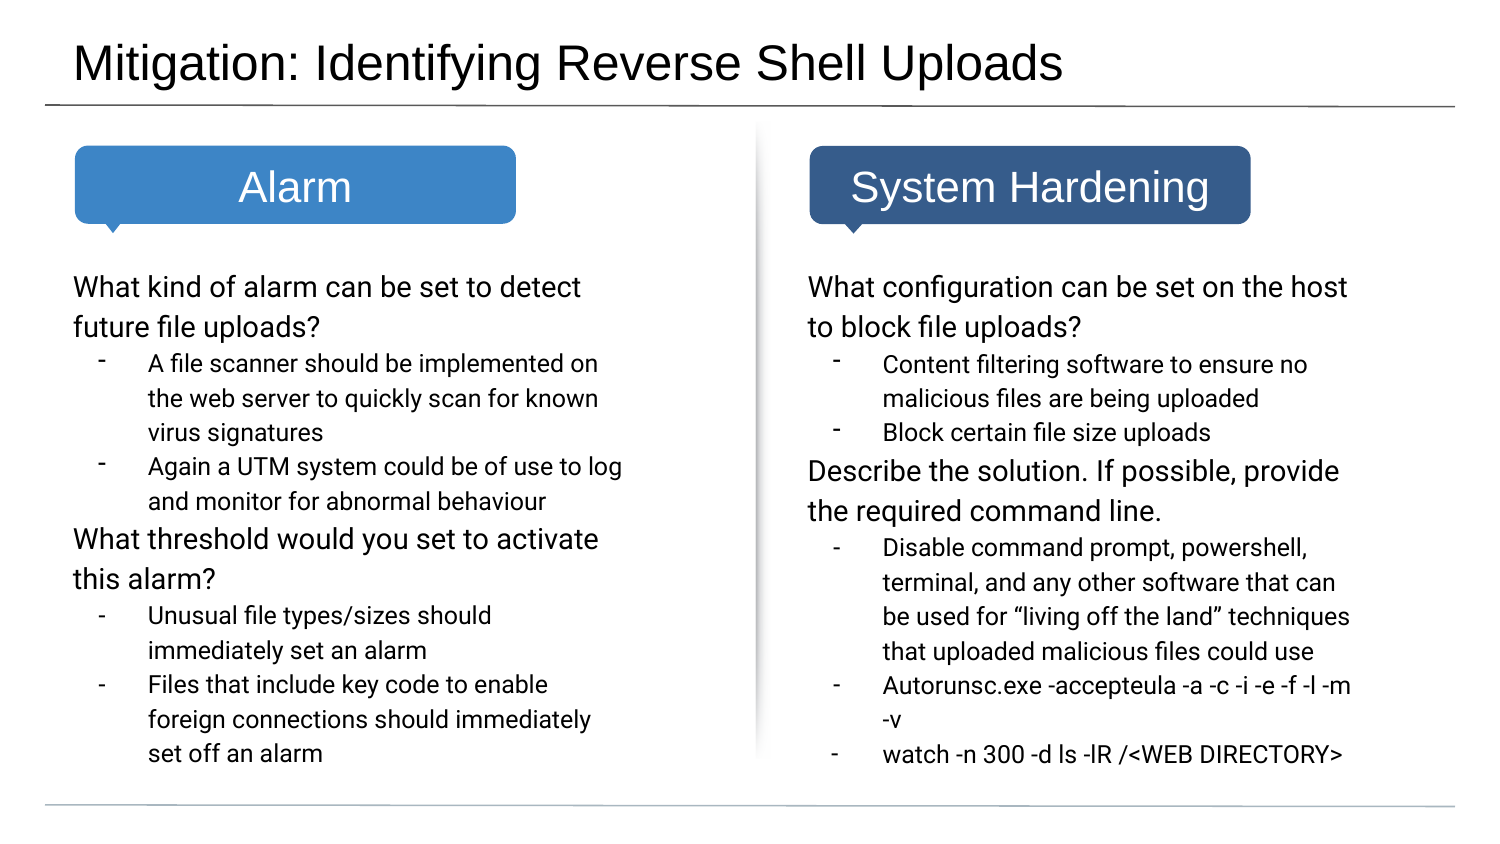

# Mitigation: Identifying Reverse Shell Uploads
What kind of alarm can be set to detect future file uploads?
A file scanner should be implemented on the web server to quickly scan for known virus signatures
Again a UTM system could be of use to log and monitor for abnormal behaviour
What threshold would you set to activate this alarm?
Unusual file types/sizes should immediately set an alarm
Files that include key code to enable foreign connections should immediately set off an alarm

What configuration can be set on the host to block file uploads?
Content filtering software to ensure no malicious files are being uploaded
Block certain file size uploads
Describe the solution. If possible, provide the required command line.
Disable command prompt, powershell, terminal, and any other software that can be used for “living off the land” techniques that uploaded malicious files could use
Autorunsc.exe -accepteula -a -c -i -e -f -l -m -v
watch -n 300 -d ls -lR /<WEB DIRECTORY>